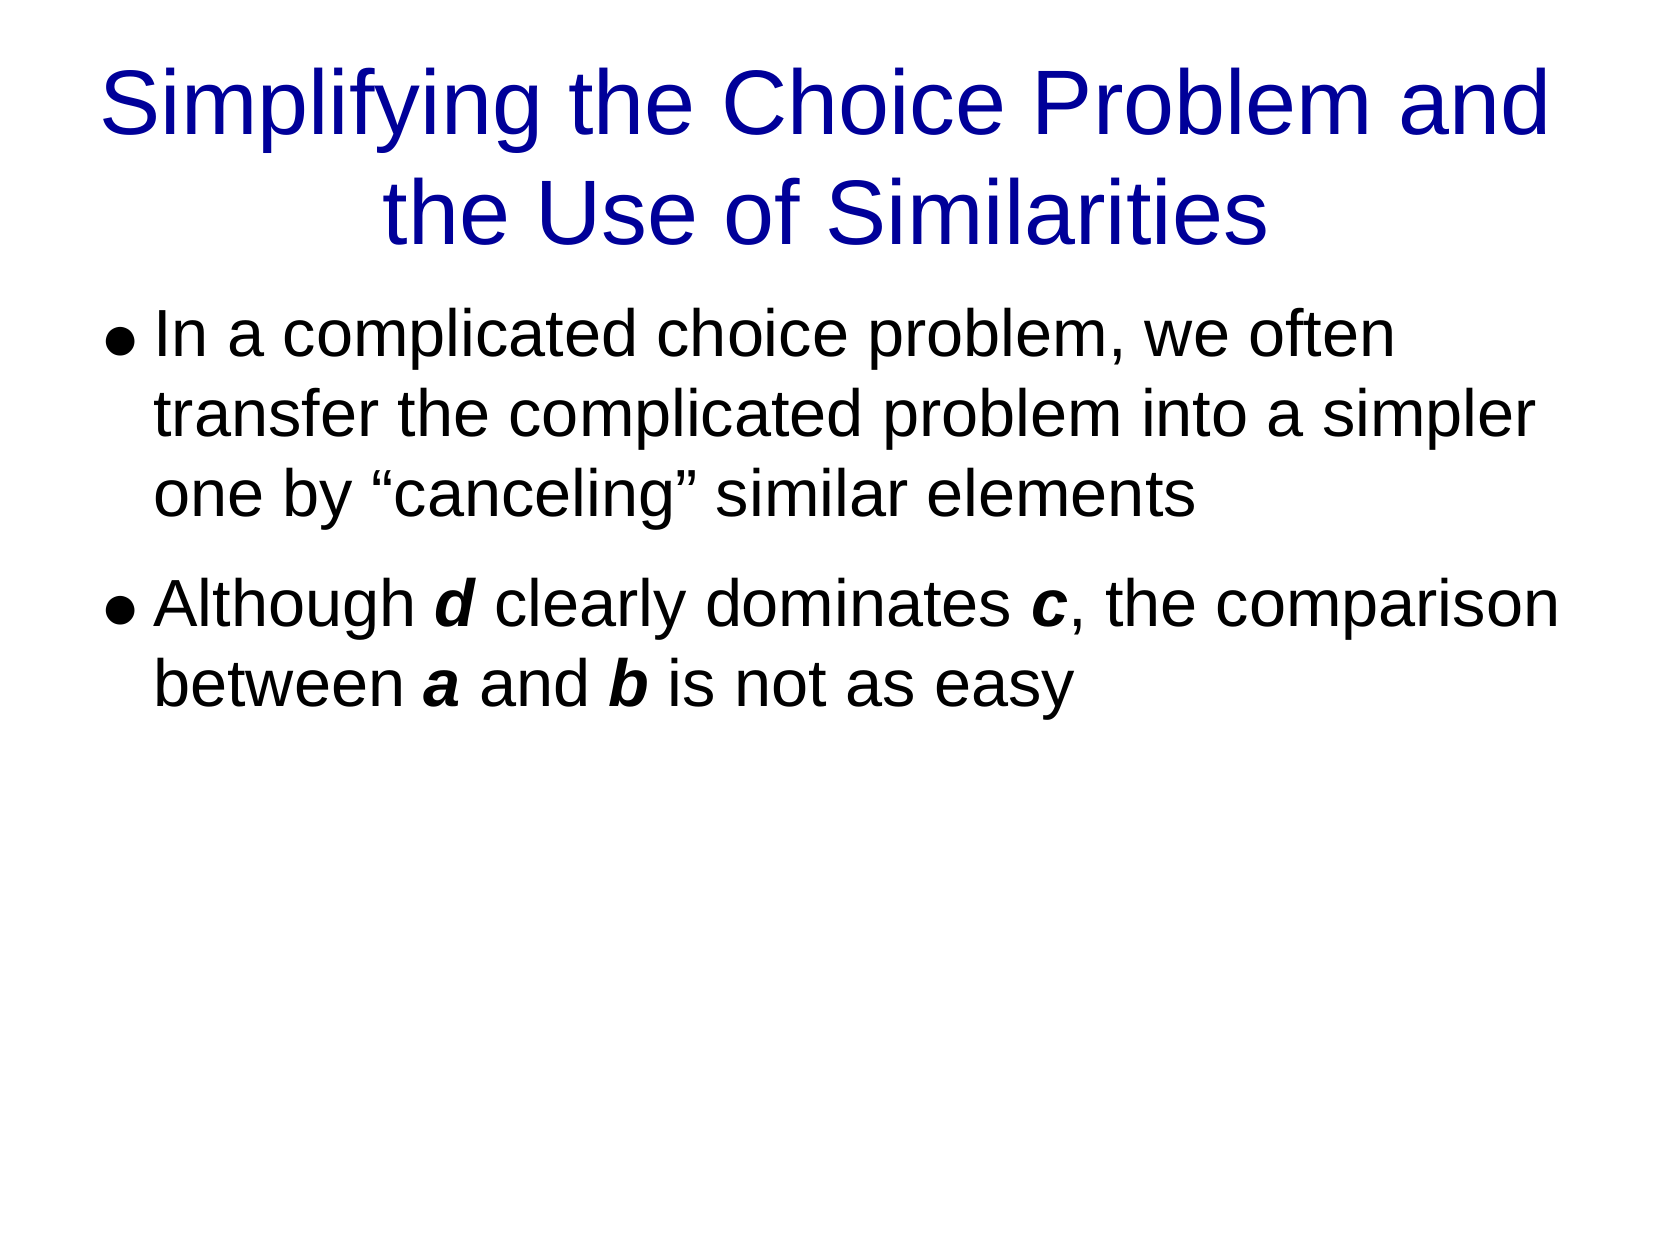

Simplifying the Choice Problem and the Use of Similarities
In a complicated choice problem, we often transfer the complicated problem into a simpler one by “canceling” similar elements
Although d clearly dominates c, the comparison between a and b is not as easy